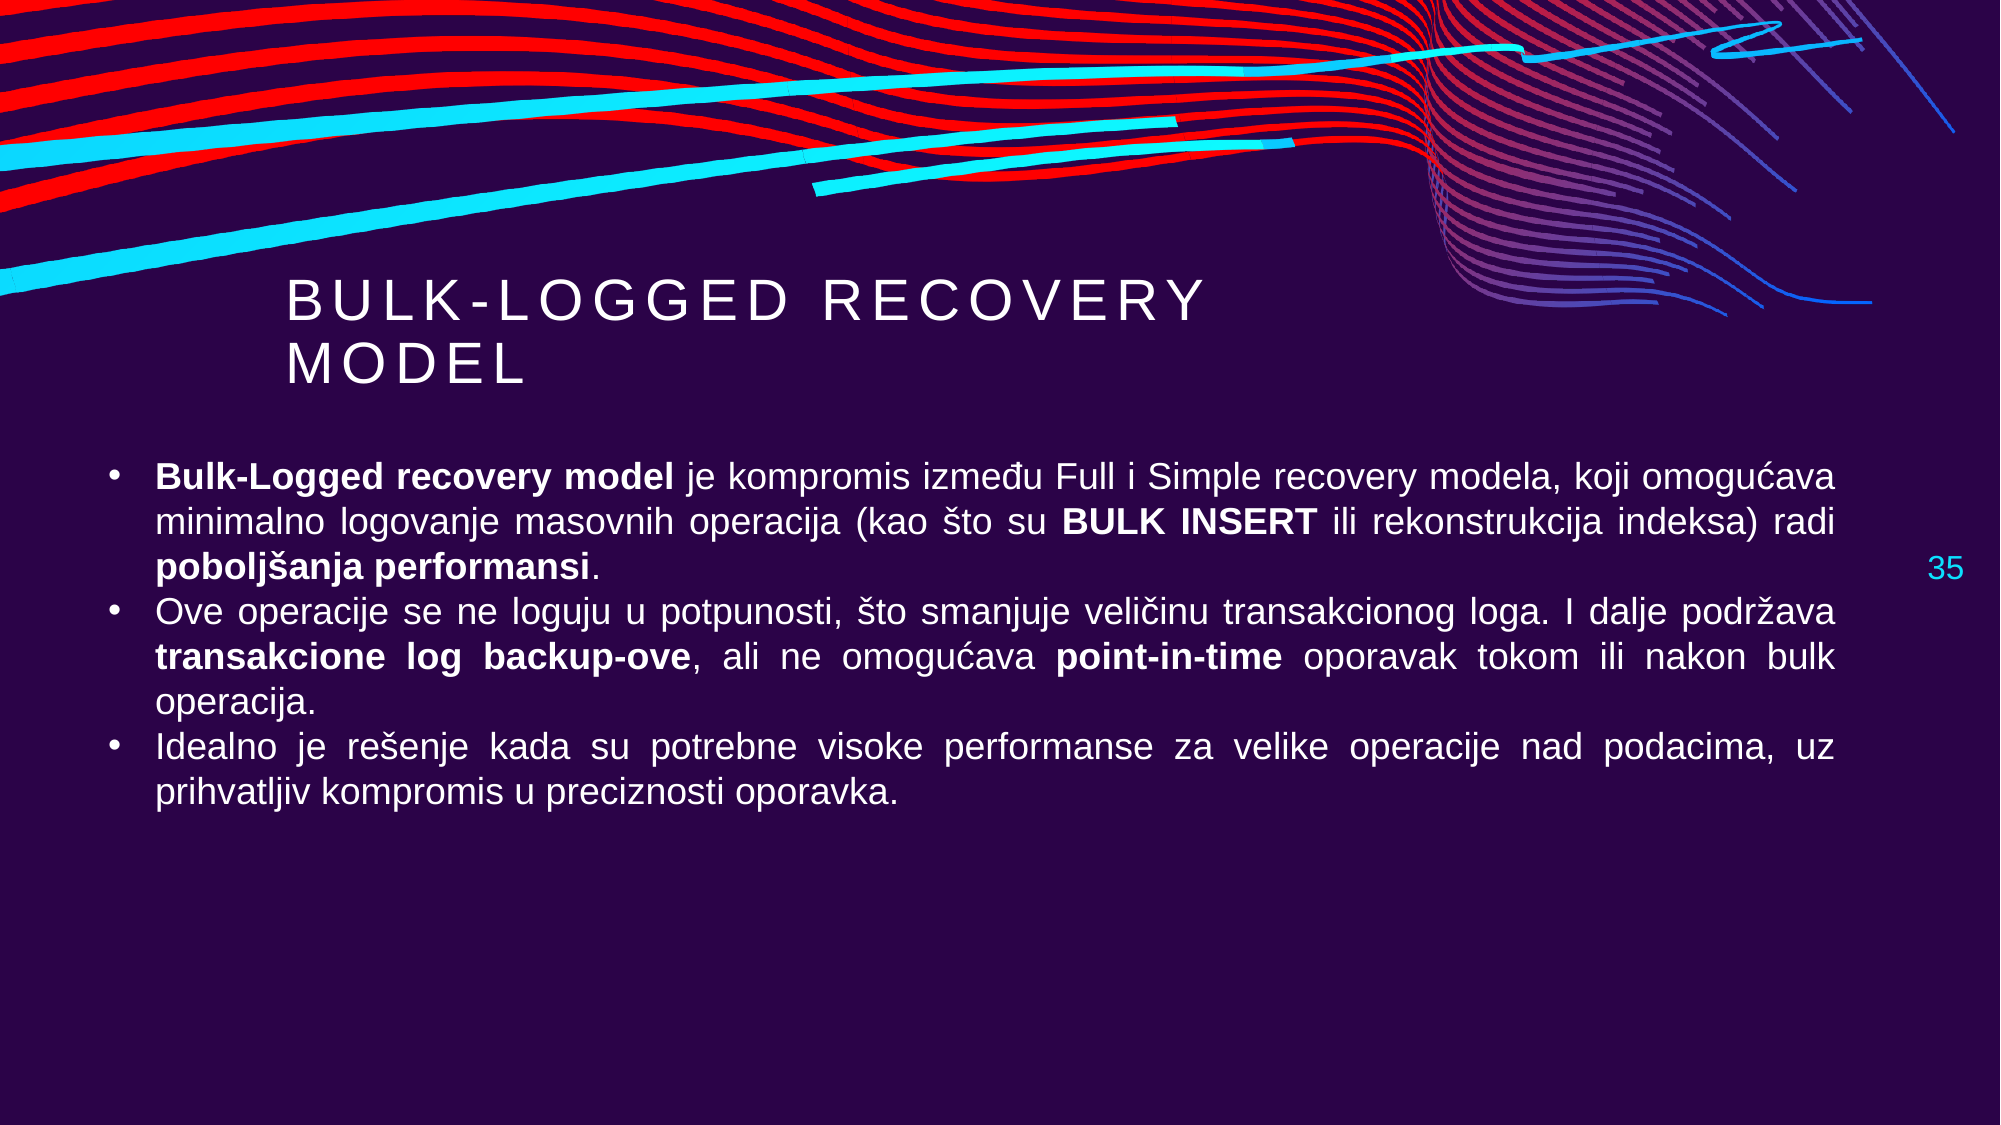

# Bulk-logged recovery model
Bulk-Logged recovery model je kompromis između Full i Simple recovery modela, koji omogućava minimalno logovanje masovnih operacija (kao što su BULK INSERT ili rekonstrukcija indeksa) radi poboljšanja performansi.
Ove operacije se ne loguju u potpunosti, što smanjuje veličinu transakcionog loga. I dalje podržava transakcione log backup-ove, ali ne omogućava point-in-time oporavak tokom ili nakon bulk operacija.
Idealno je rešenje kada su potrebne visoke performanse za velike operacije nad podacima, uz prihvatljiv kompromis u preciznosti oporavka.
35